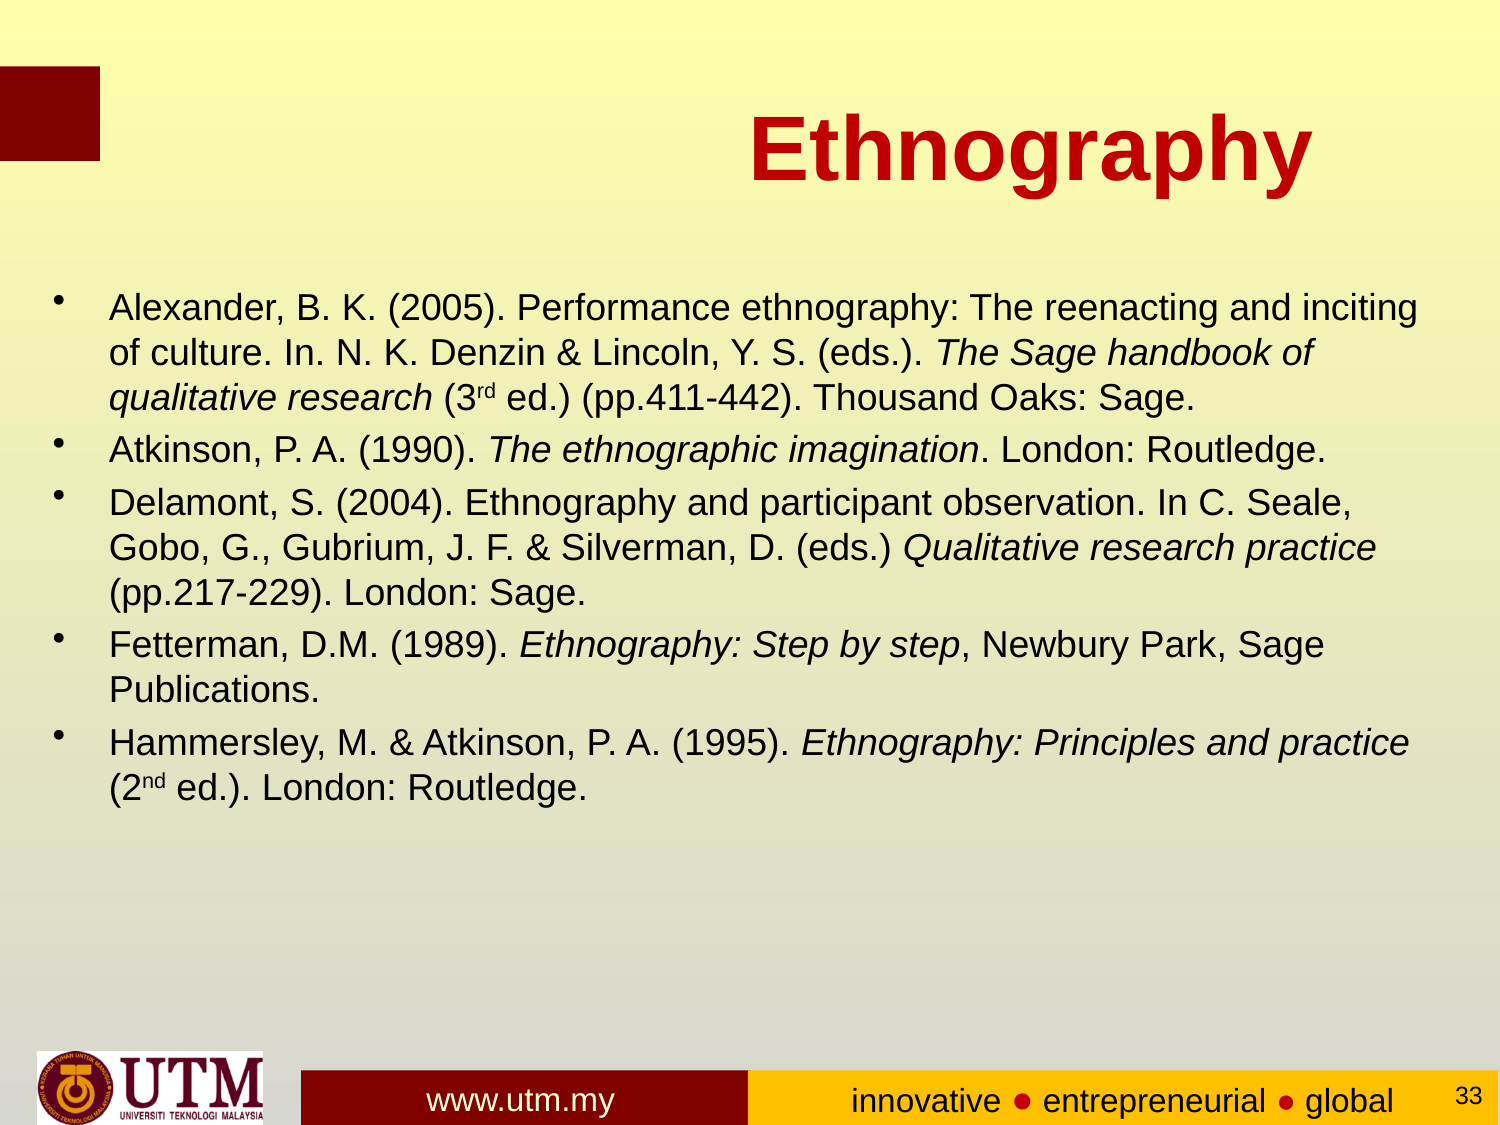

# Ethnography
Alexander, B. K. (2005). Performance ethnography: The reenacting and inciting of culture. In. N. K. Denzin & Lincoln, Y. S. (eds.). The Sage handbook of qualitative research (3rd ed.) (pp.411-442). Thousand Oaks: Sage.
Atkinson, P. A. (1990). The ethnographic imagination. London: Routledge.
Delamont, S. (2004). Ethnography and participant observation. In C. Seale, Gobo, G., Gubrium, J. F. & Silverman, D. (eds.) Qualitative research practice (pp.217-229). London: Sage.
Fetterman, D.M. (1989). Ethnography: Step by step, Newbury Park, Sage Publications.
Hammersley, M. & Atkinson, P. A. (1995). Ethnography: Principles and practice (2nd ed.). London: Routledge.